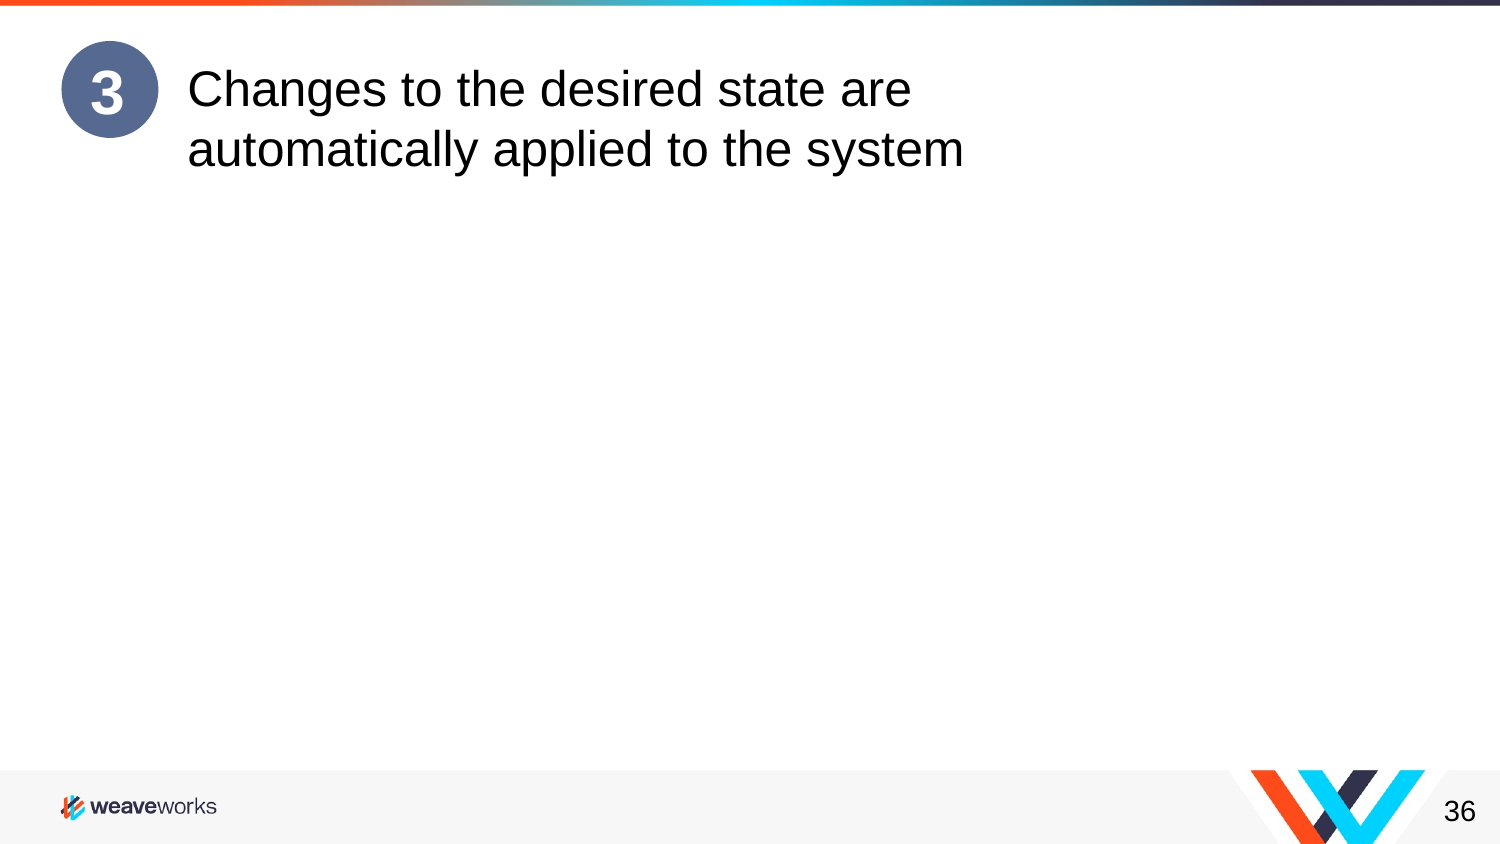

3
Changes to the desired state are
automatically applied to the system
36